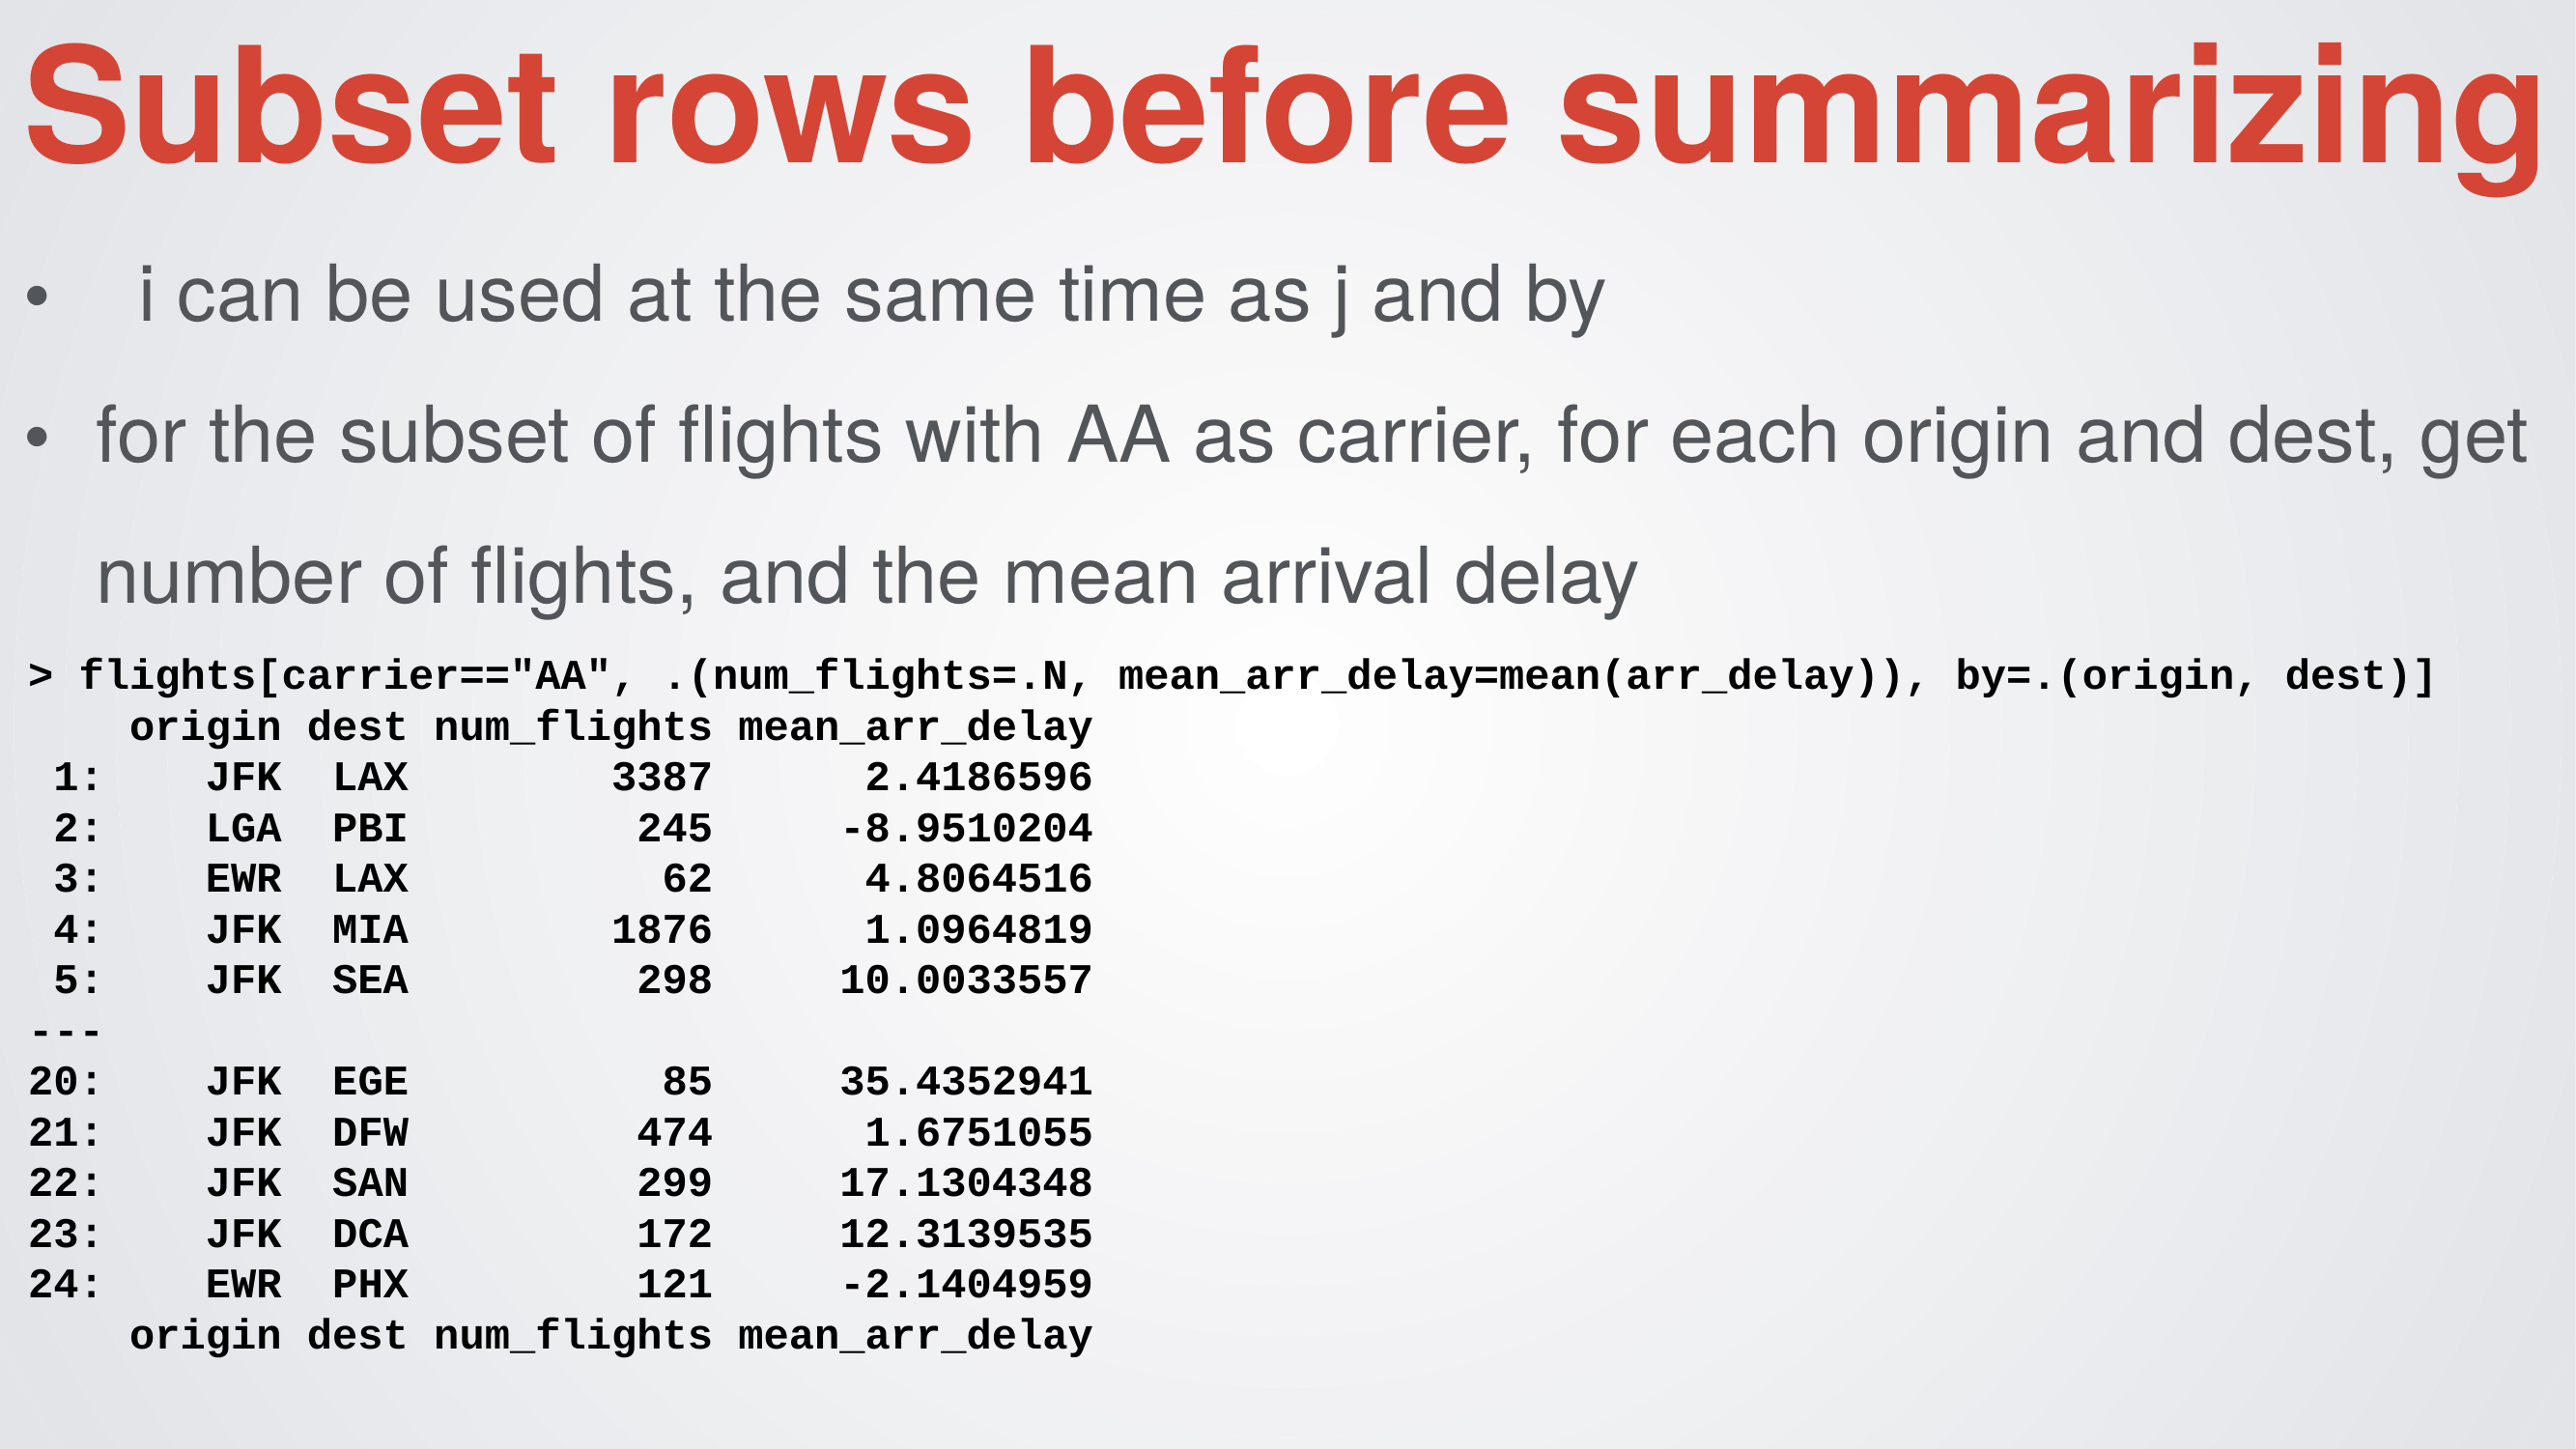

Subset rows before summarizing
i can be used at the same time as j and by
for the subset of flights with AA as carrier, for each origin and dest, get number of flights, and the mean arrival delay
> flights[carrier=="AA", .(num_flights=.N, mean_arr_delay=mean(arr_delay)), by=.(origin, dest)]
    origin dest num_flights mean_arr_delay
 1:    JFK  LAX        3387      2.4186596
 2:    LGA  PBI         245     -8.9510204
 3:    EWR  LAX          62      4.8064516
 4:    JFK  MIA        1876      1.0964819
 5:    JFK  SEA         298     10.0033557
---
20:    JFK  EGE          85     35.4352941
21:    JFK  DFW         474      1.6751055
22:    JFK  SAN         299     17.1304348
23:    JFK  DCA         172     12.3139535
24:    EWR  PHX         121     -2.1404959
    origin dest num_flights mean_arr_delay